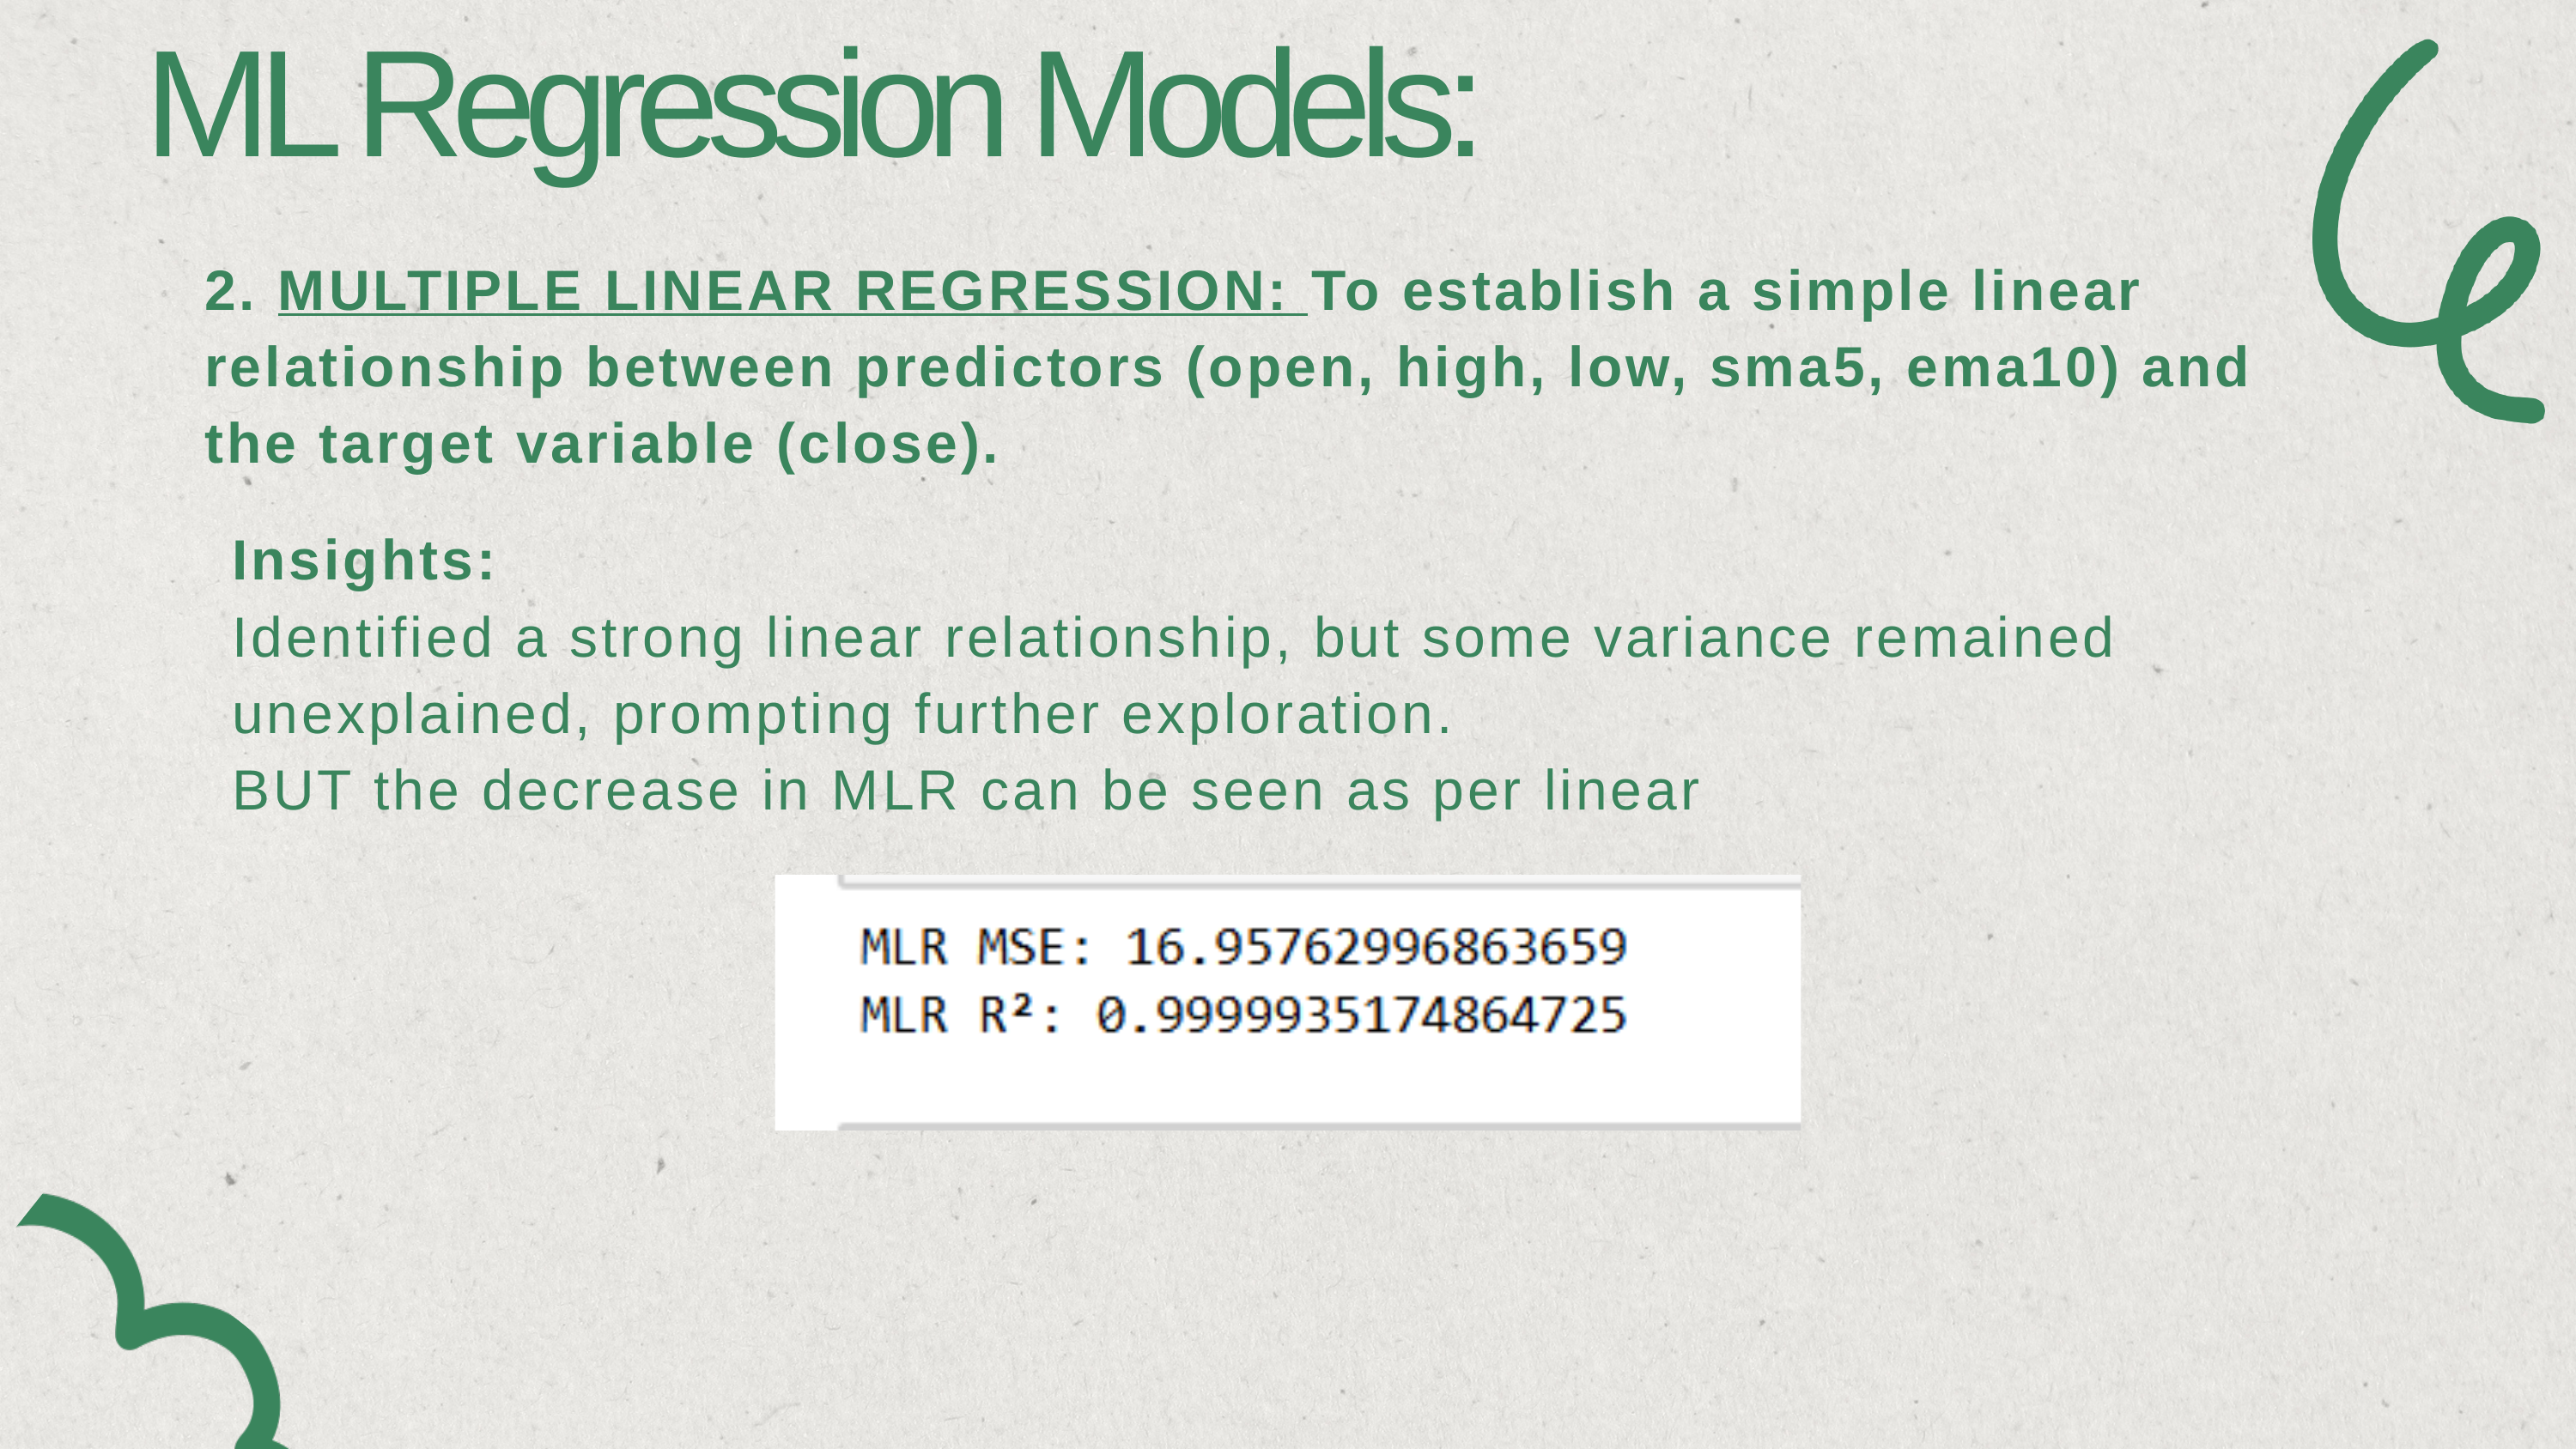

ML Regression Models:
2. MULTIPLE LINEAR REGRESSION: To establish a simple linear relationship between predictors (open, high, low, sma5, ema10) and the target variable (close).
Insights:
Identified a strong linear relationship, but some variance remained unexplained, prompting further exploration.
BUT the decrease in MLR can be seen as per linear